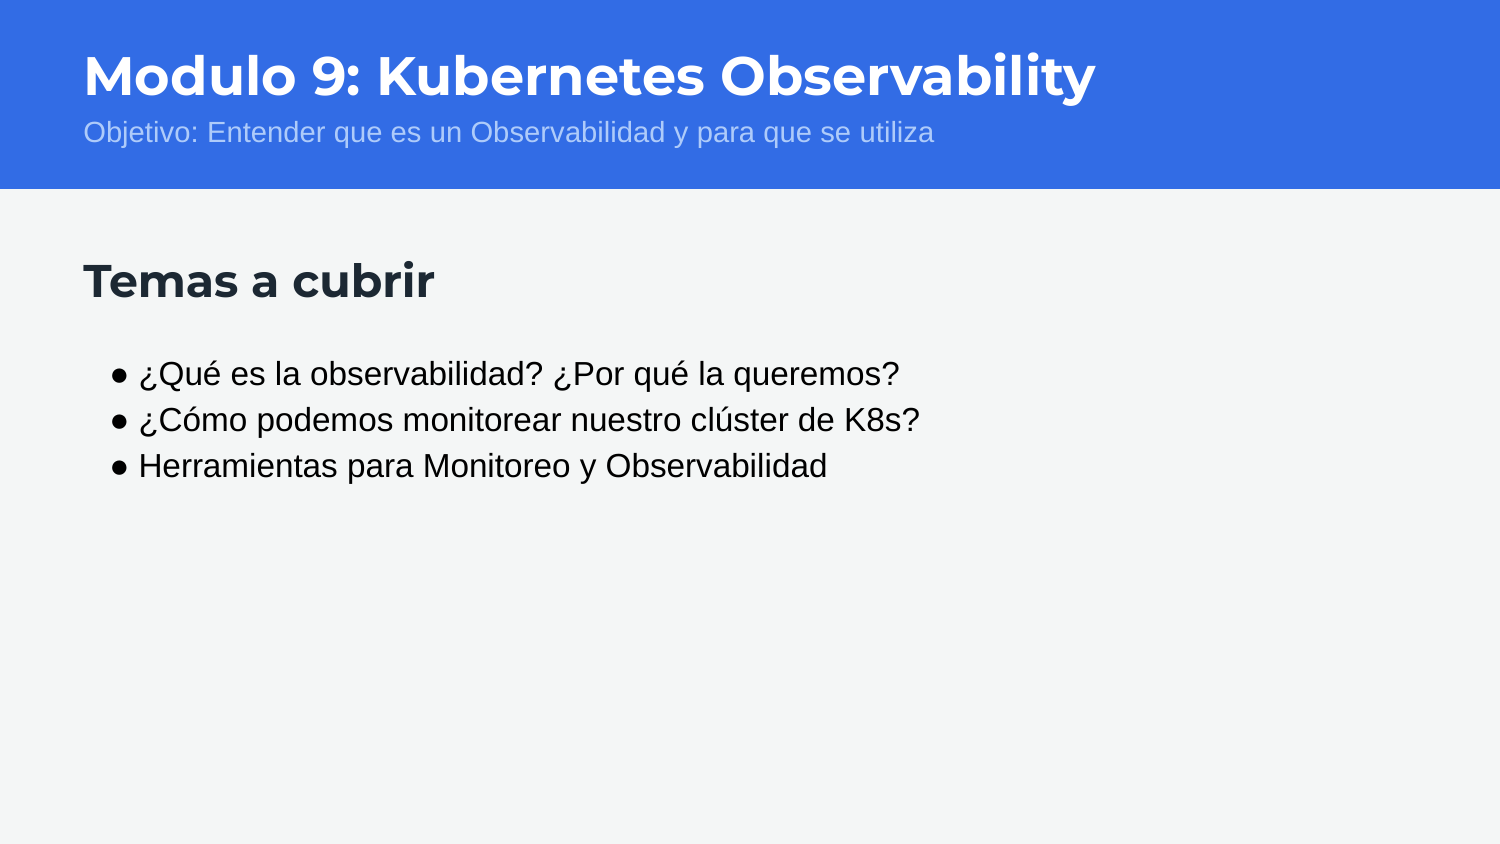

Modulo 9: Kubernetes Observability

Objetivo: Entender que es un Observabilidad y para que se utiliza
Temas a cubrir
● ¿Qué es la observabilidad? ¿Por qué la queremos?
● ¿Cómo podemos monitorear nuestro clúster de K8s?
● Herramientas para Monitoreo y Observabilidad